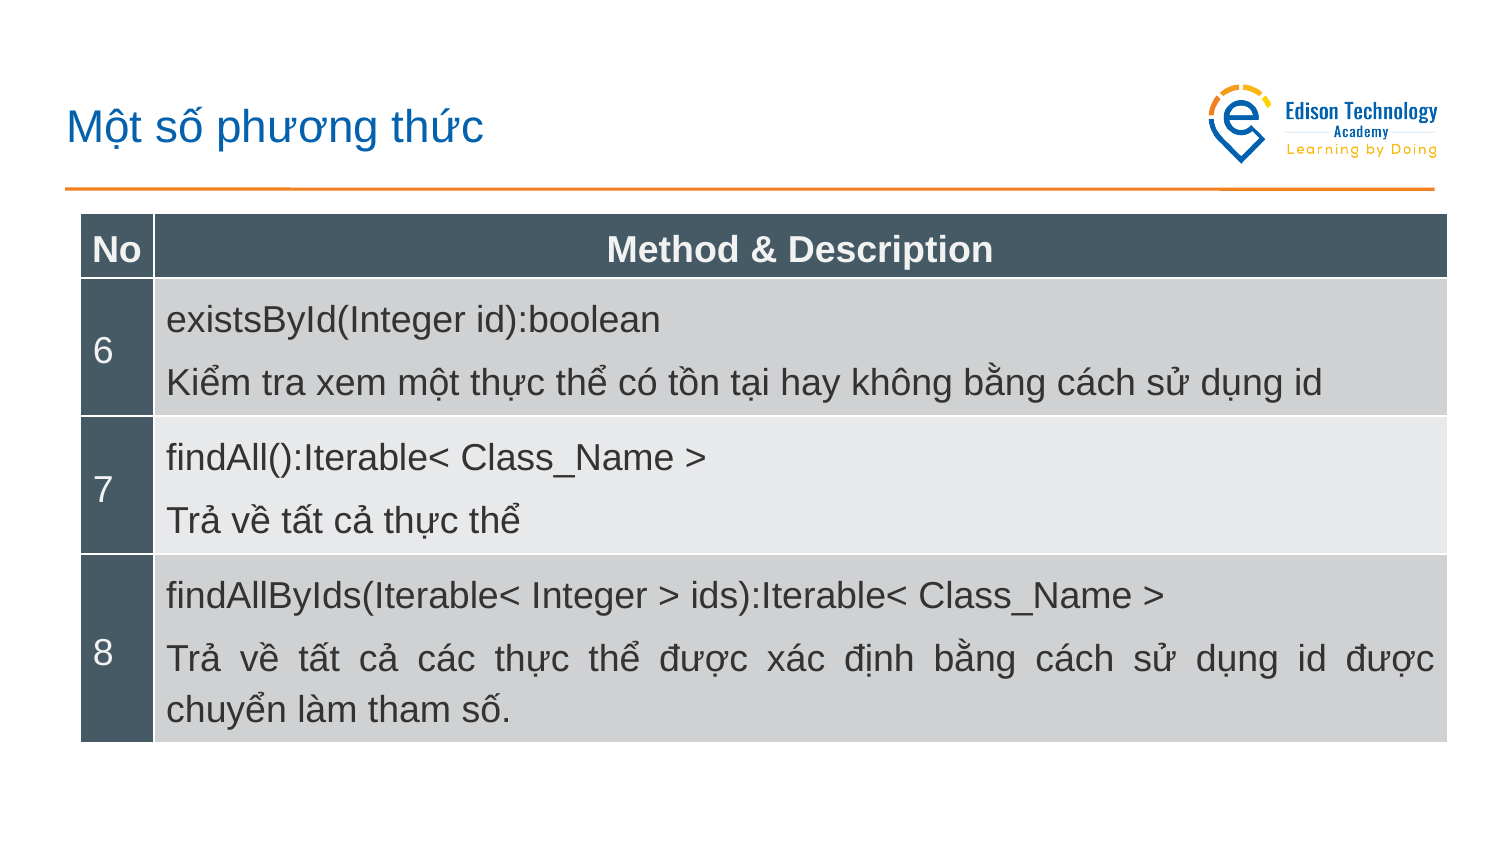

# Một số phương thức
| No | Method & Description |
| --- | --- |
| 6 | existsById(Integer id):boolean Kiểm tra xem một thực thể có tồn tại hay không bằng cách sử dụng id |
| 7 | findAll():Iterable< Class\_Name > Trả về tất cả thực thể |
| 8 | findAllByIds(Iterable< Integer > ids):Iterable< Class\_Name > Trả về tất cả các thực thể được xác định bằng cách sử dụng id được chuyển làm tham số. |